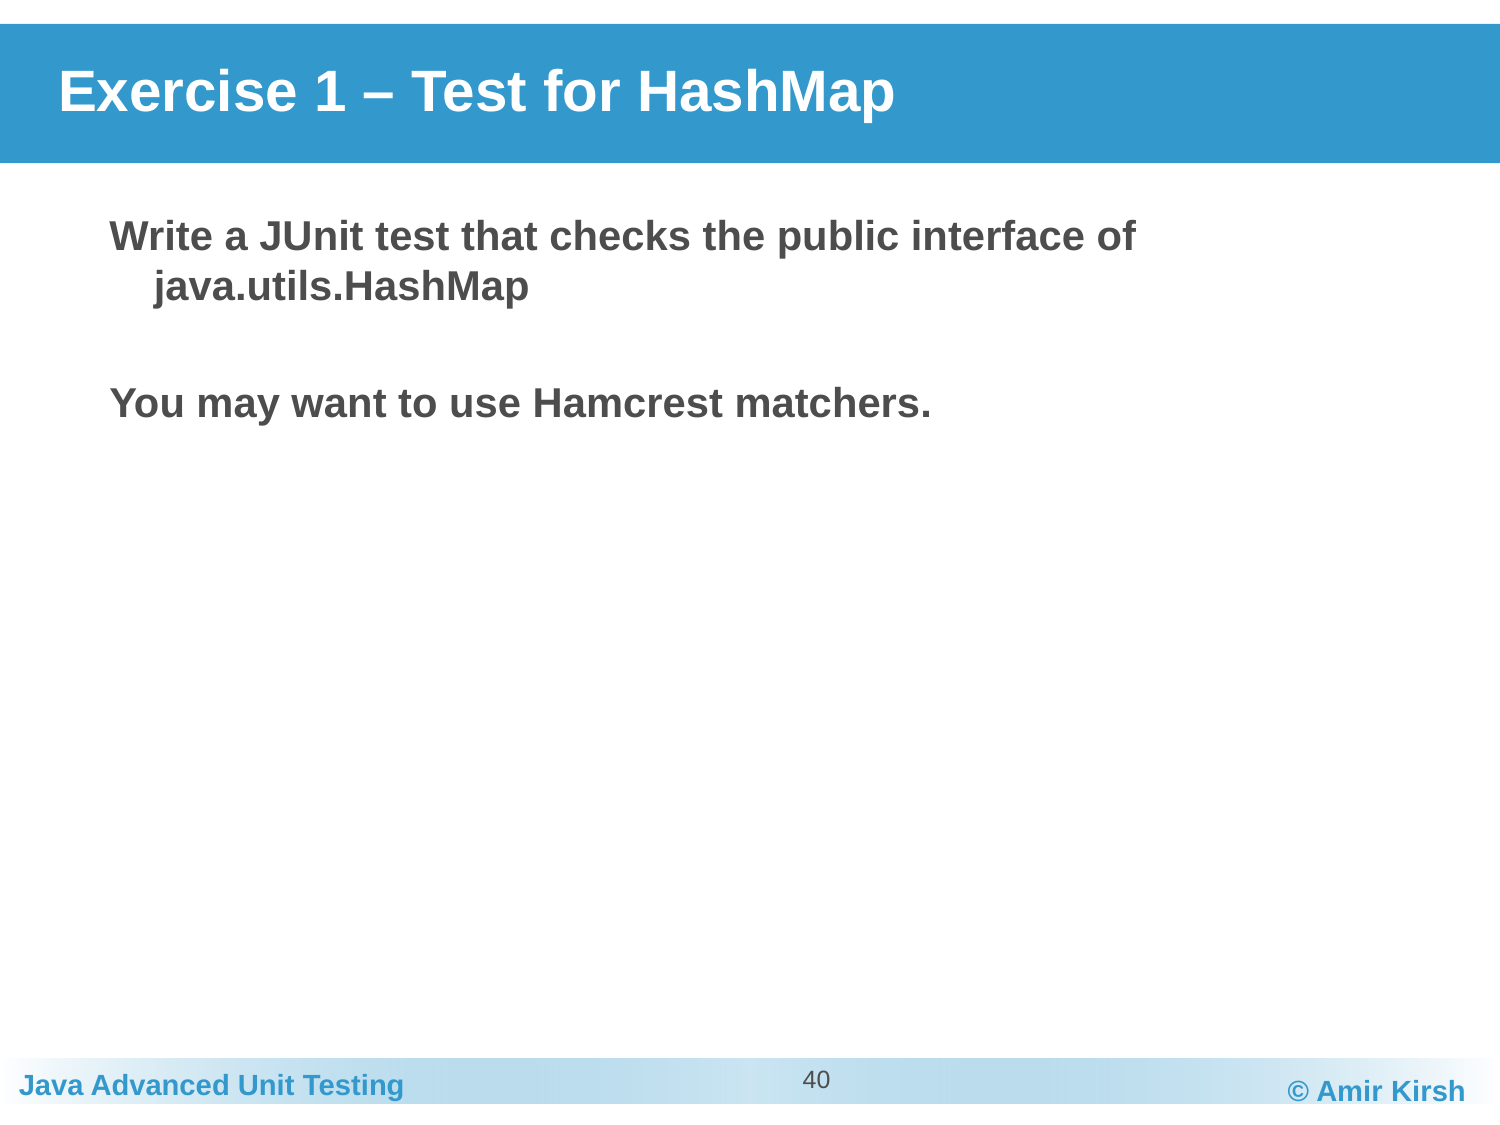

# Exercise 1 – Test for HashMap
Write a JUnit test that checks the public interface of java.utils.HashMap

You may want to use Hamcrest matchers.
40